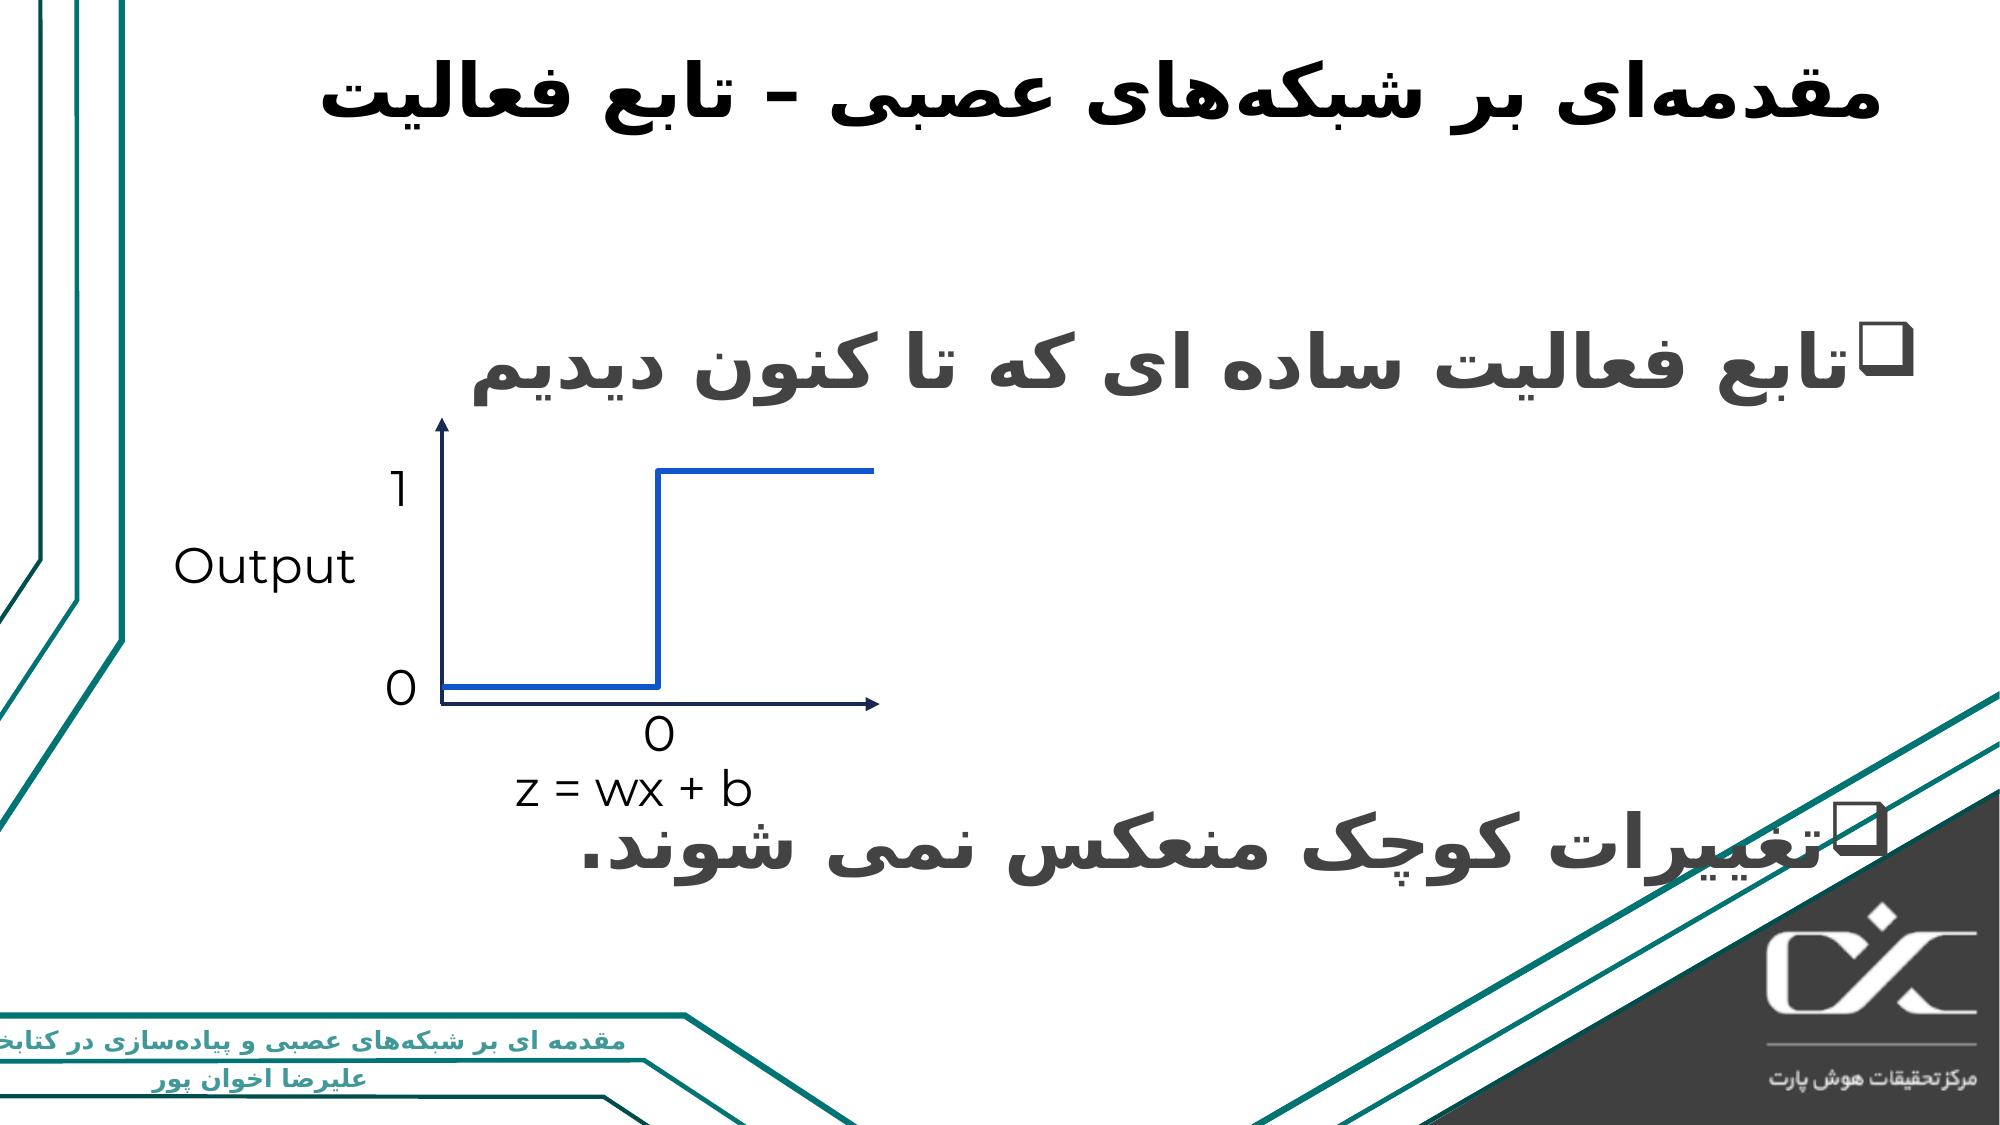

# مقدمه‌ای بر شبکه‌های عصبی – تابع فعالیت
تابع فعالیت ساده ای که تا کنون دیدیم

1
Output
0
0
z = wx + b
تغییرات کوچک منعکس نمی شوند.